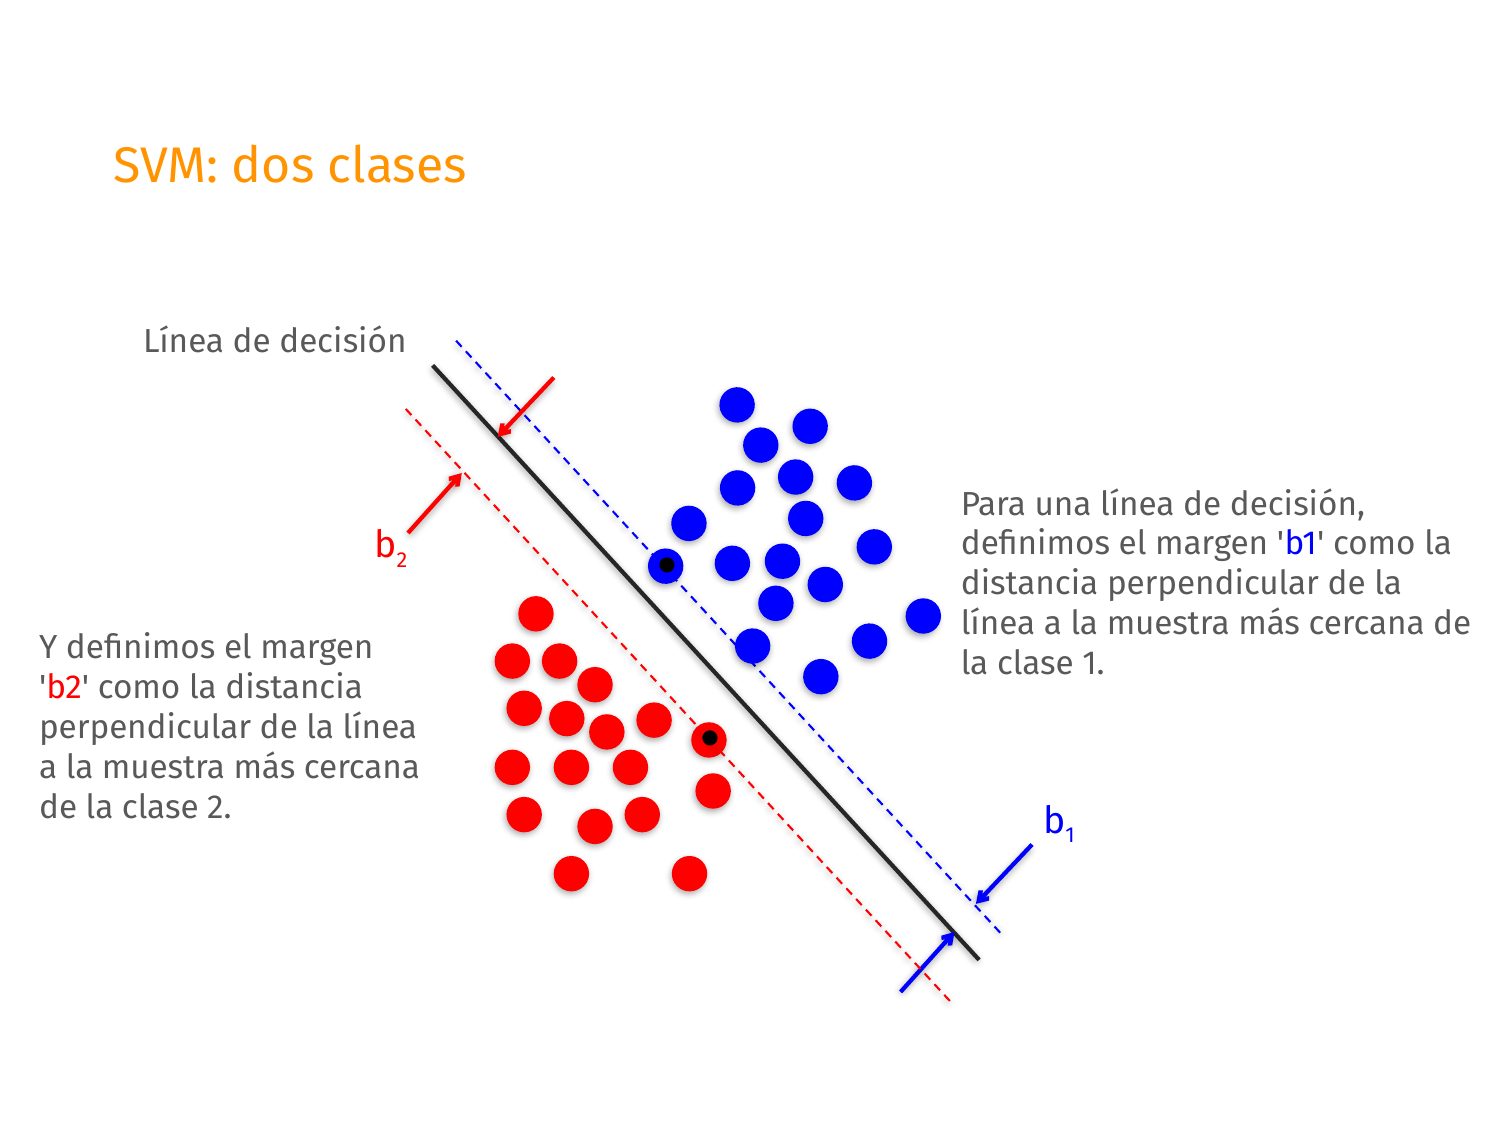

SVM: dos clases

Línea de decisión

Para una línea de decisión, definimos el margen 'b1' como la distancia perpendicular de la línea a la muestra más cercana de la clase 1.

b1
Y definimos el margen 'b2' como la distancia perpendicular de la línea a la muestra más cercana de la clase 2.

b2

.

.